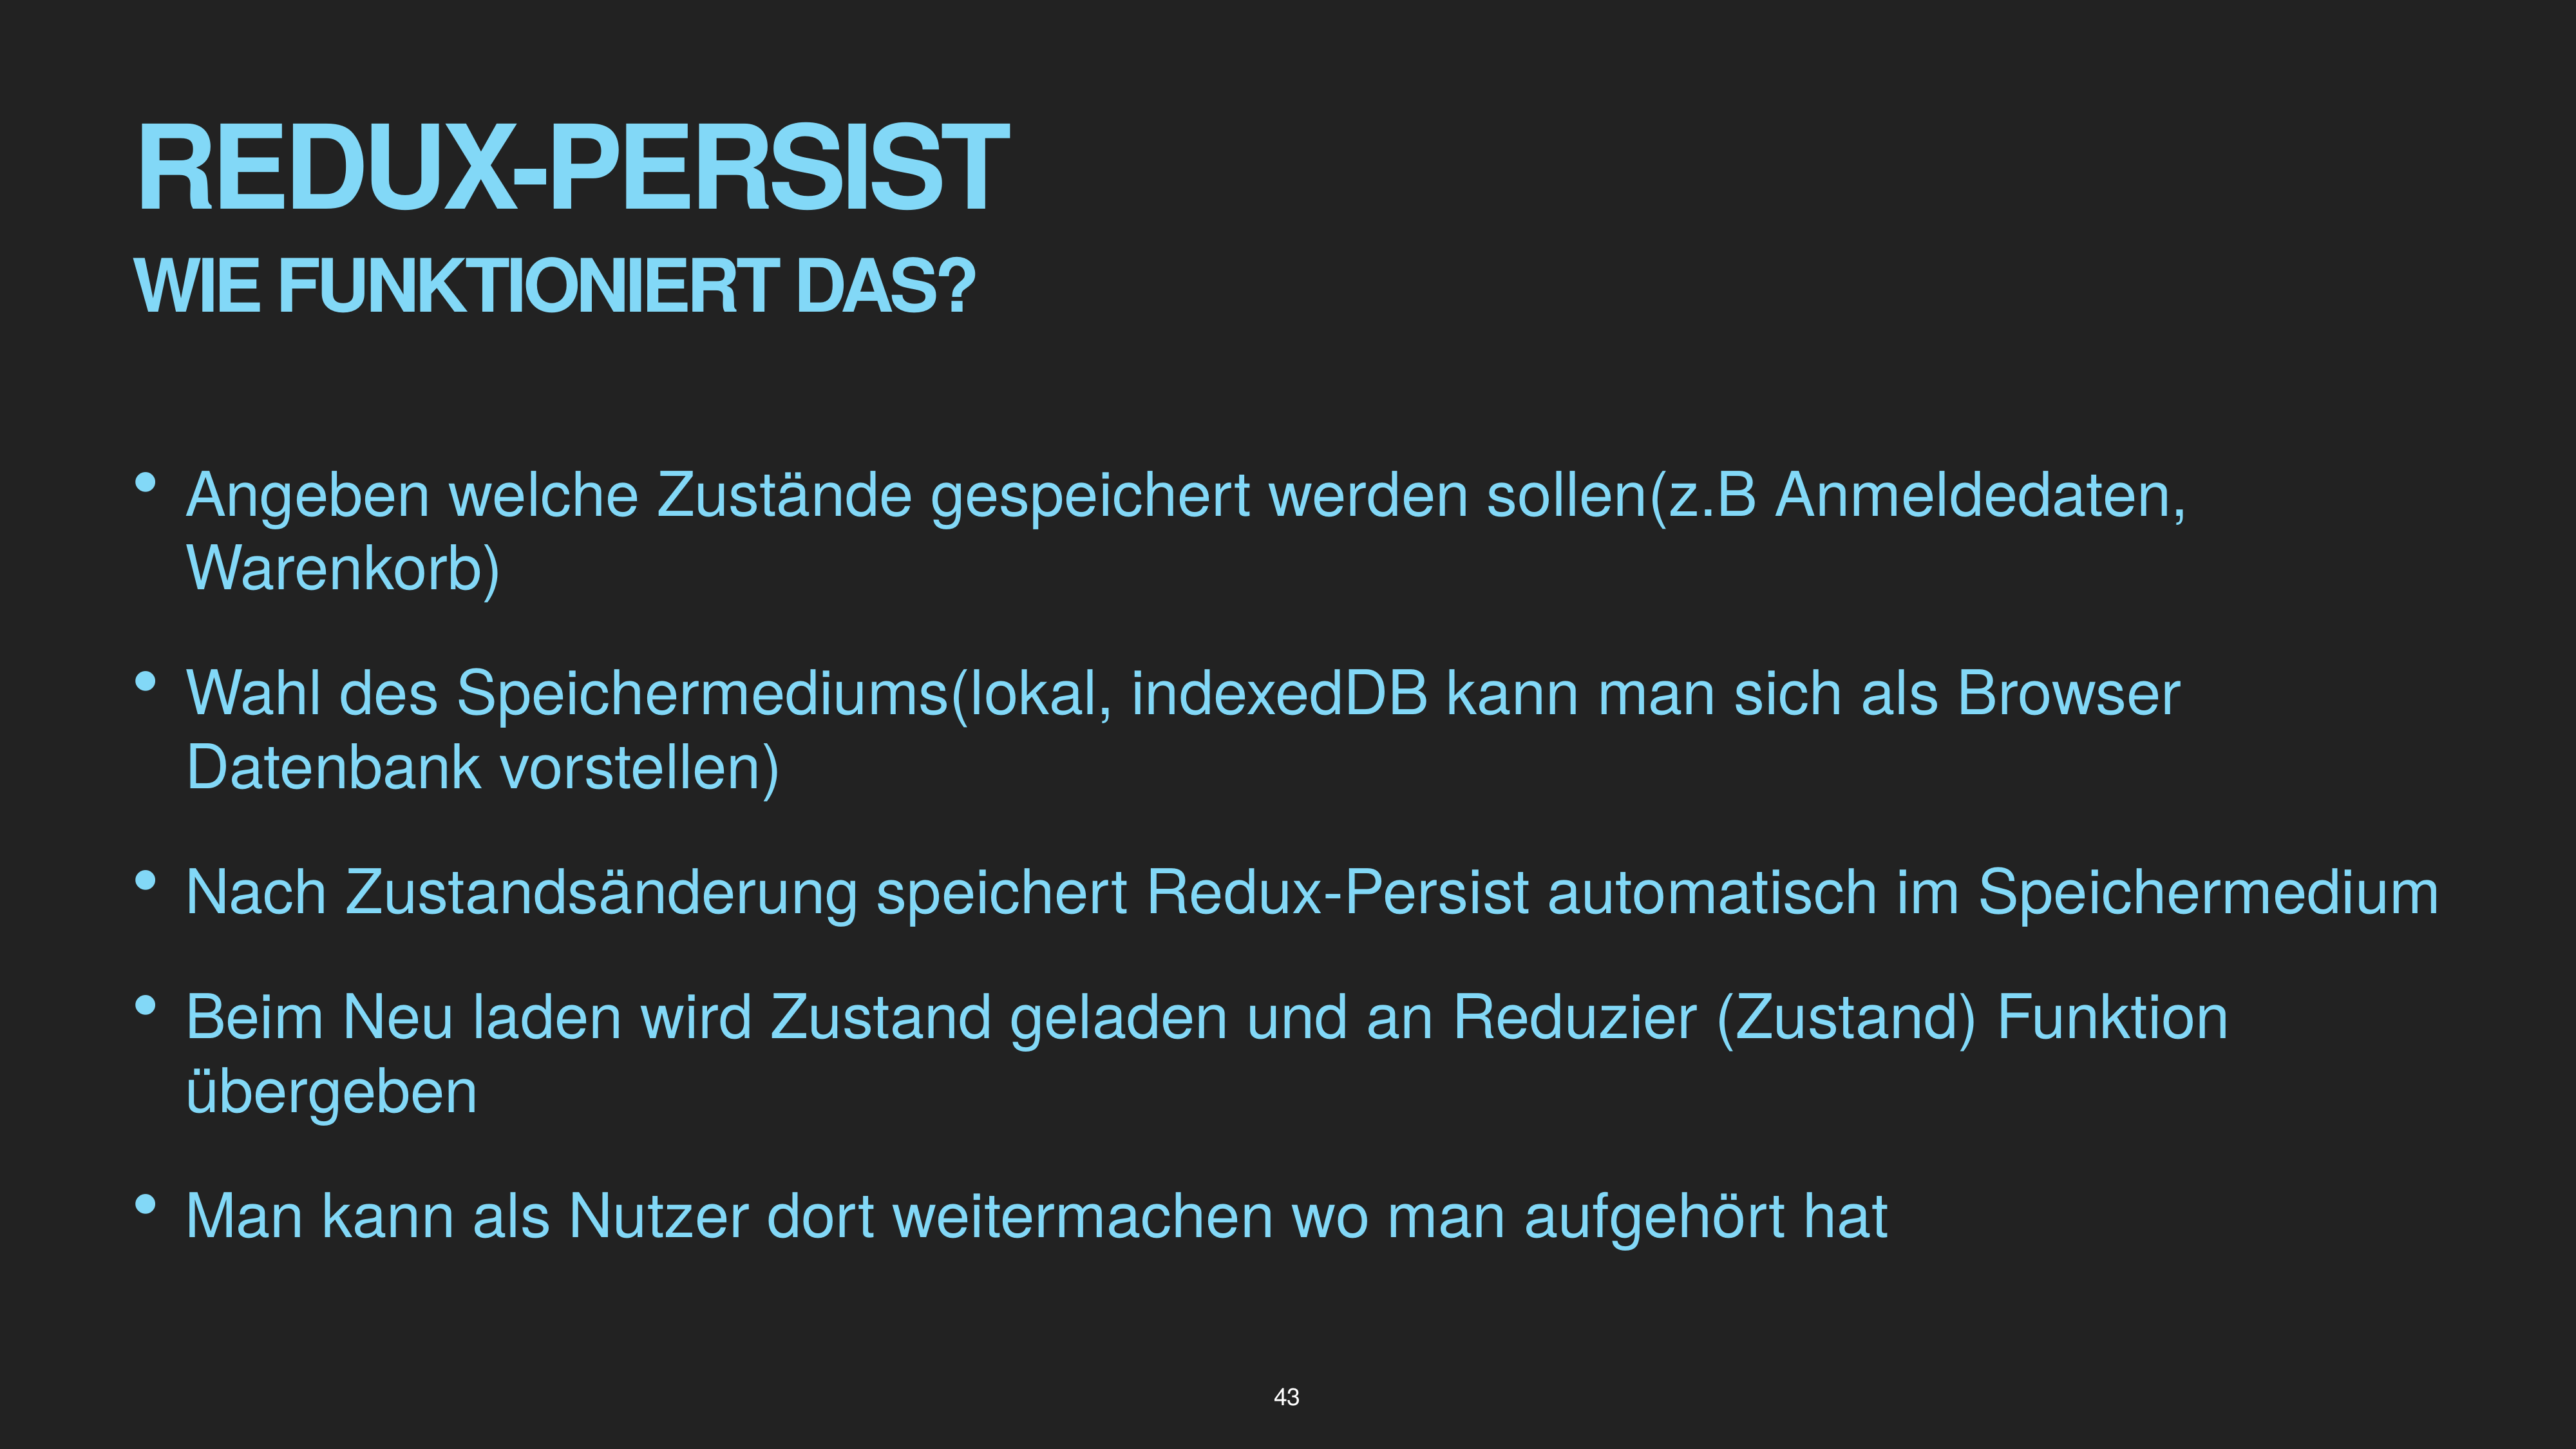

# Redux-persist
Wie funktioniert das?
Angeben welche Zustände gespeichert werden sollen(z.B Anmeldedaten, Warenkorb)
Wahl des Speichermediums(lokal, indexedDB kann man sich als Browser Datenbank vorstellen)
Nach Zustandsänderung speichert Redux-Persist automatisch im Speichermedium
Beim Neu laden wird Zustand geladen und an Reduzier (Zustand) Funktion übergeben
Man kann als Nutzer dort weitermachen wo man aufgehört hat
43